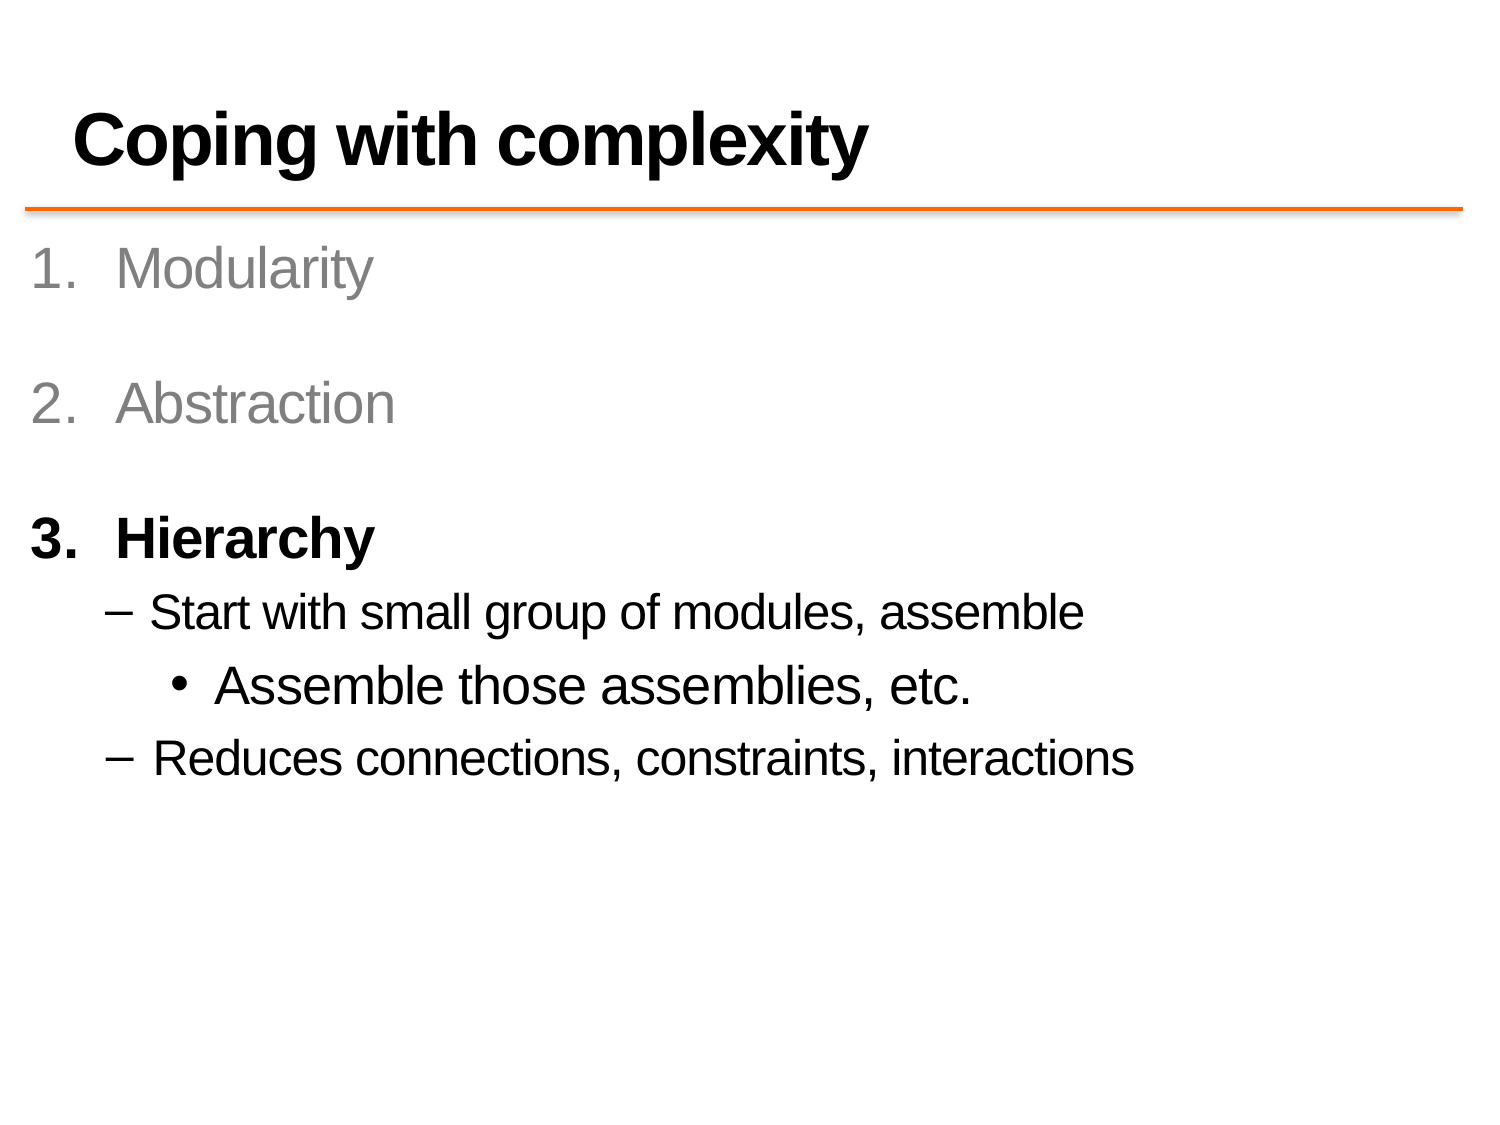

# Coping with complexity
Modularity

Abstraction

Hierarchy
Start with small group of modules, assemble
Assemble those assemblies, etc.
Reduces connections, constraints, interactions